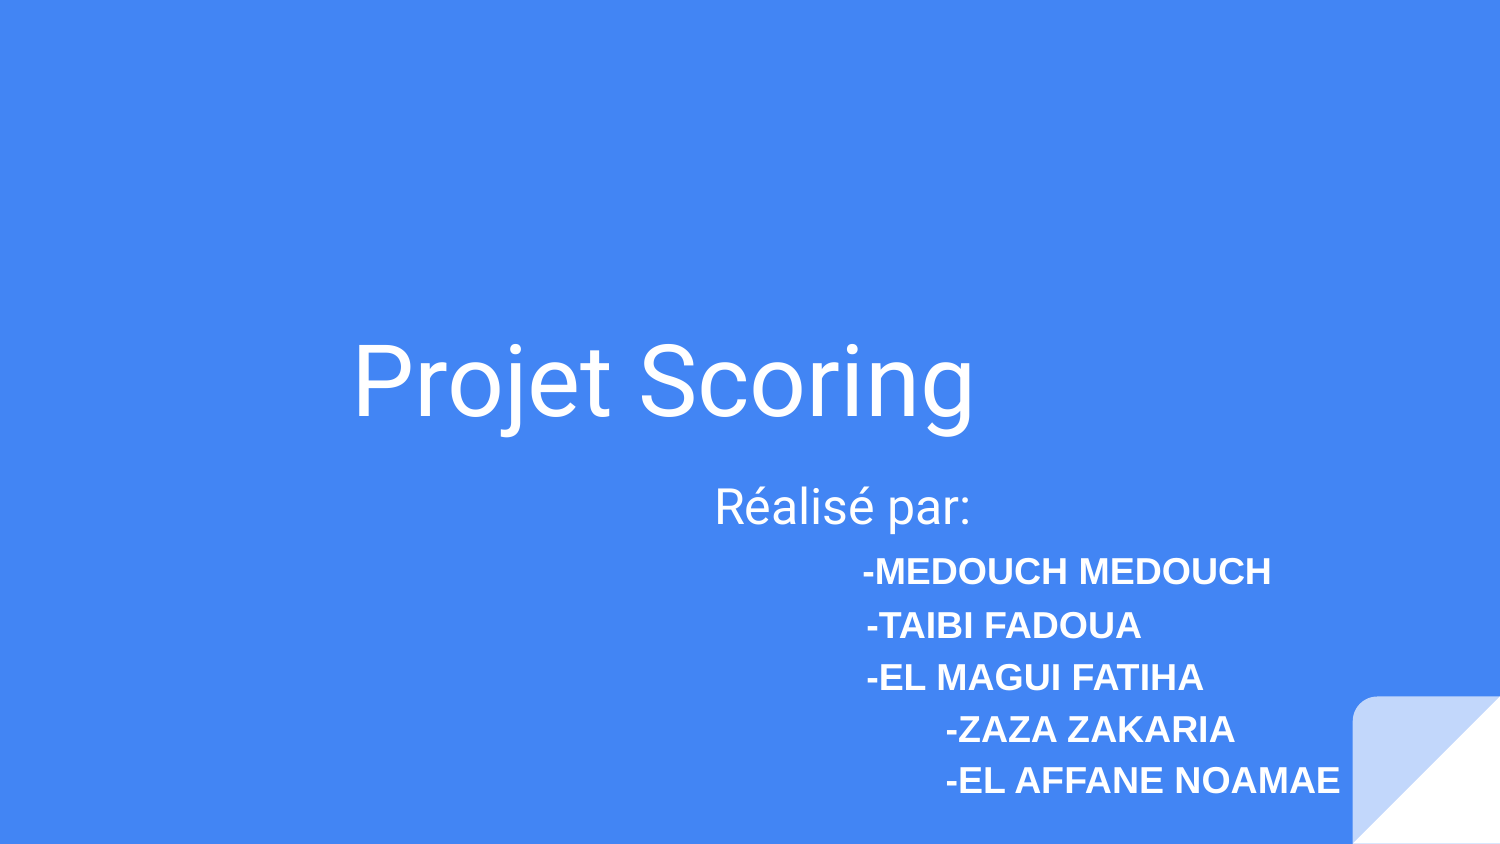

# Projet Scoring

                                                  Réalisé par:
                                                              -MEDOUCH MEDOUCH
                                                                          -TAIBI FADOUA
                                                                          -EL MAGUI FATIHA
                    	                                                     -ZAZA ZAKARIA
                    	                                                     -EL AFFANE NOAMAE